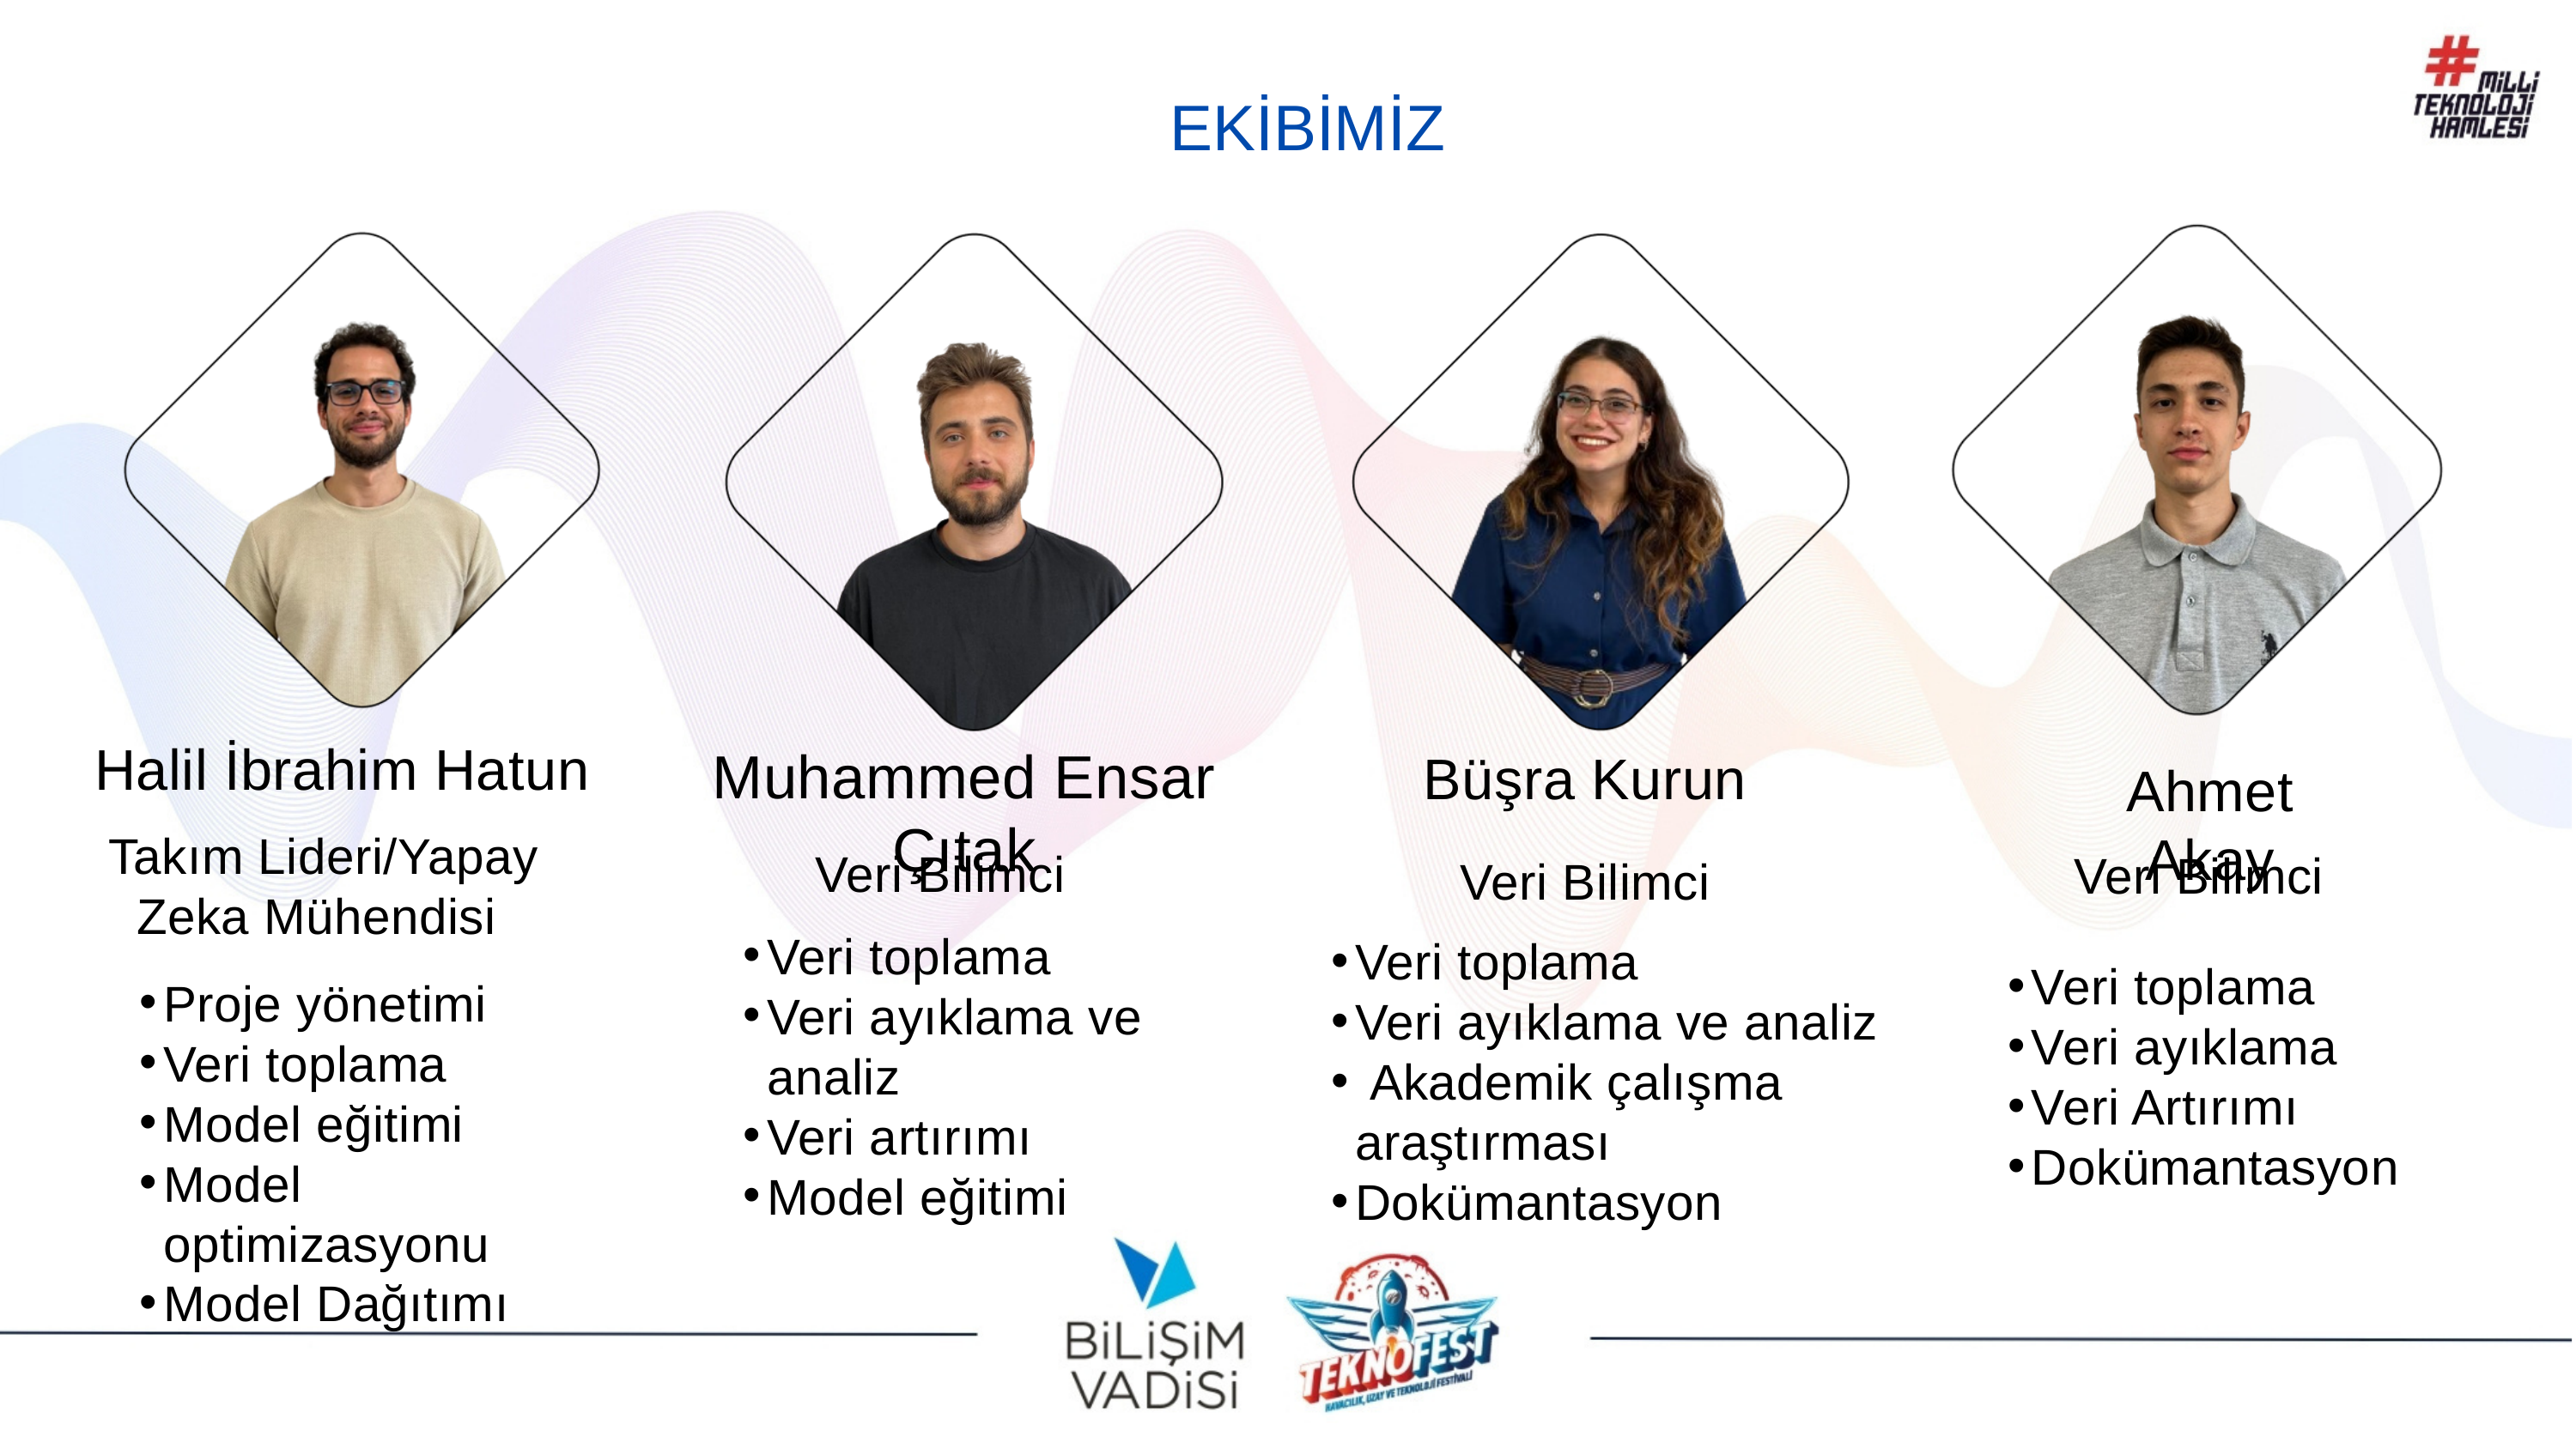

EKİBİMİZ

Halil İbrahim Hatun
Muhammed Ensar Çıtak
Büşra Kurun
Ahmet Akay
Takım Lideri/Yapay Zeka Mühendisi
Veri Bilimci
Veri Bilimci
Veri Bilimci
Veri toplama
Veri ayıklama ve analiz
Veri artırımı
Model eğitimi
Veri toplama
Veri ayıklama ve analiz
 Akademik çalışma araştırması
Dokümantasyon
Veri toplama
Veri ayıklama
Veri Artırımı
Dokümantasyon
Proje yönetimi
Veri toplama
Model eğitimi
Model optimizasyonu
Model Dağıtımı